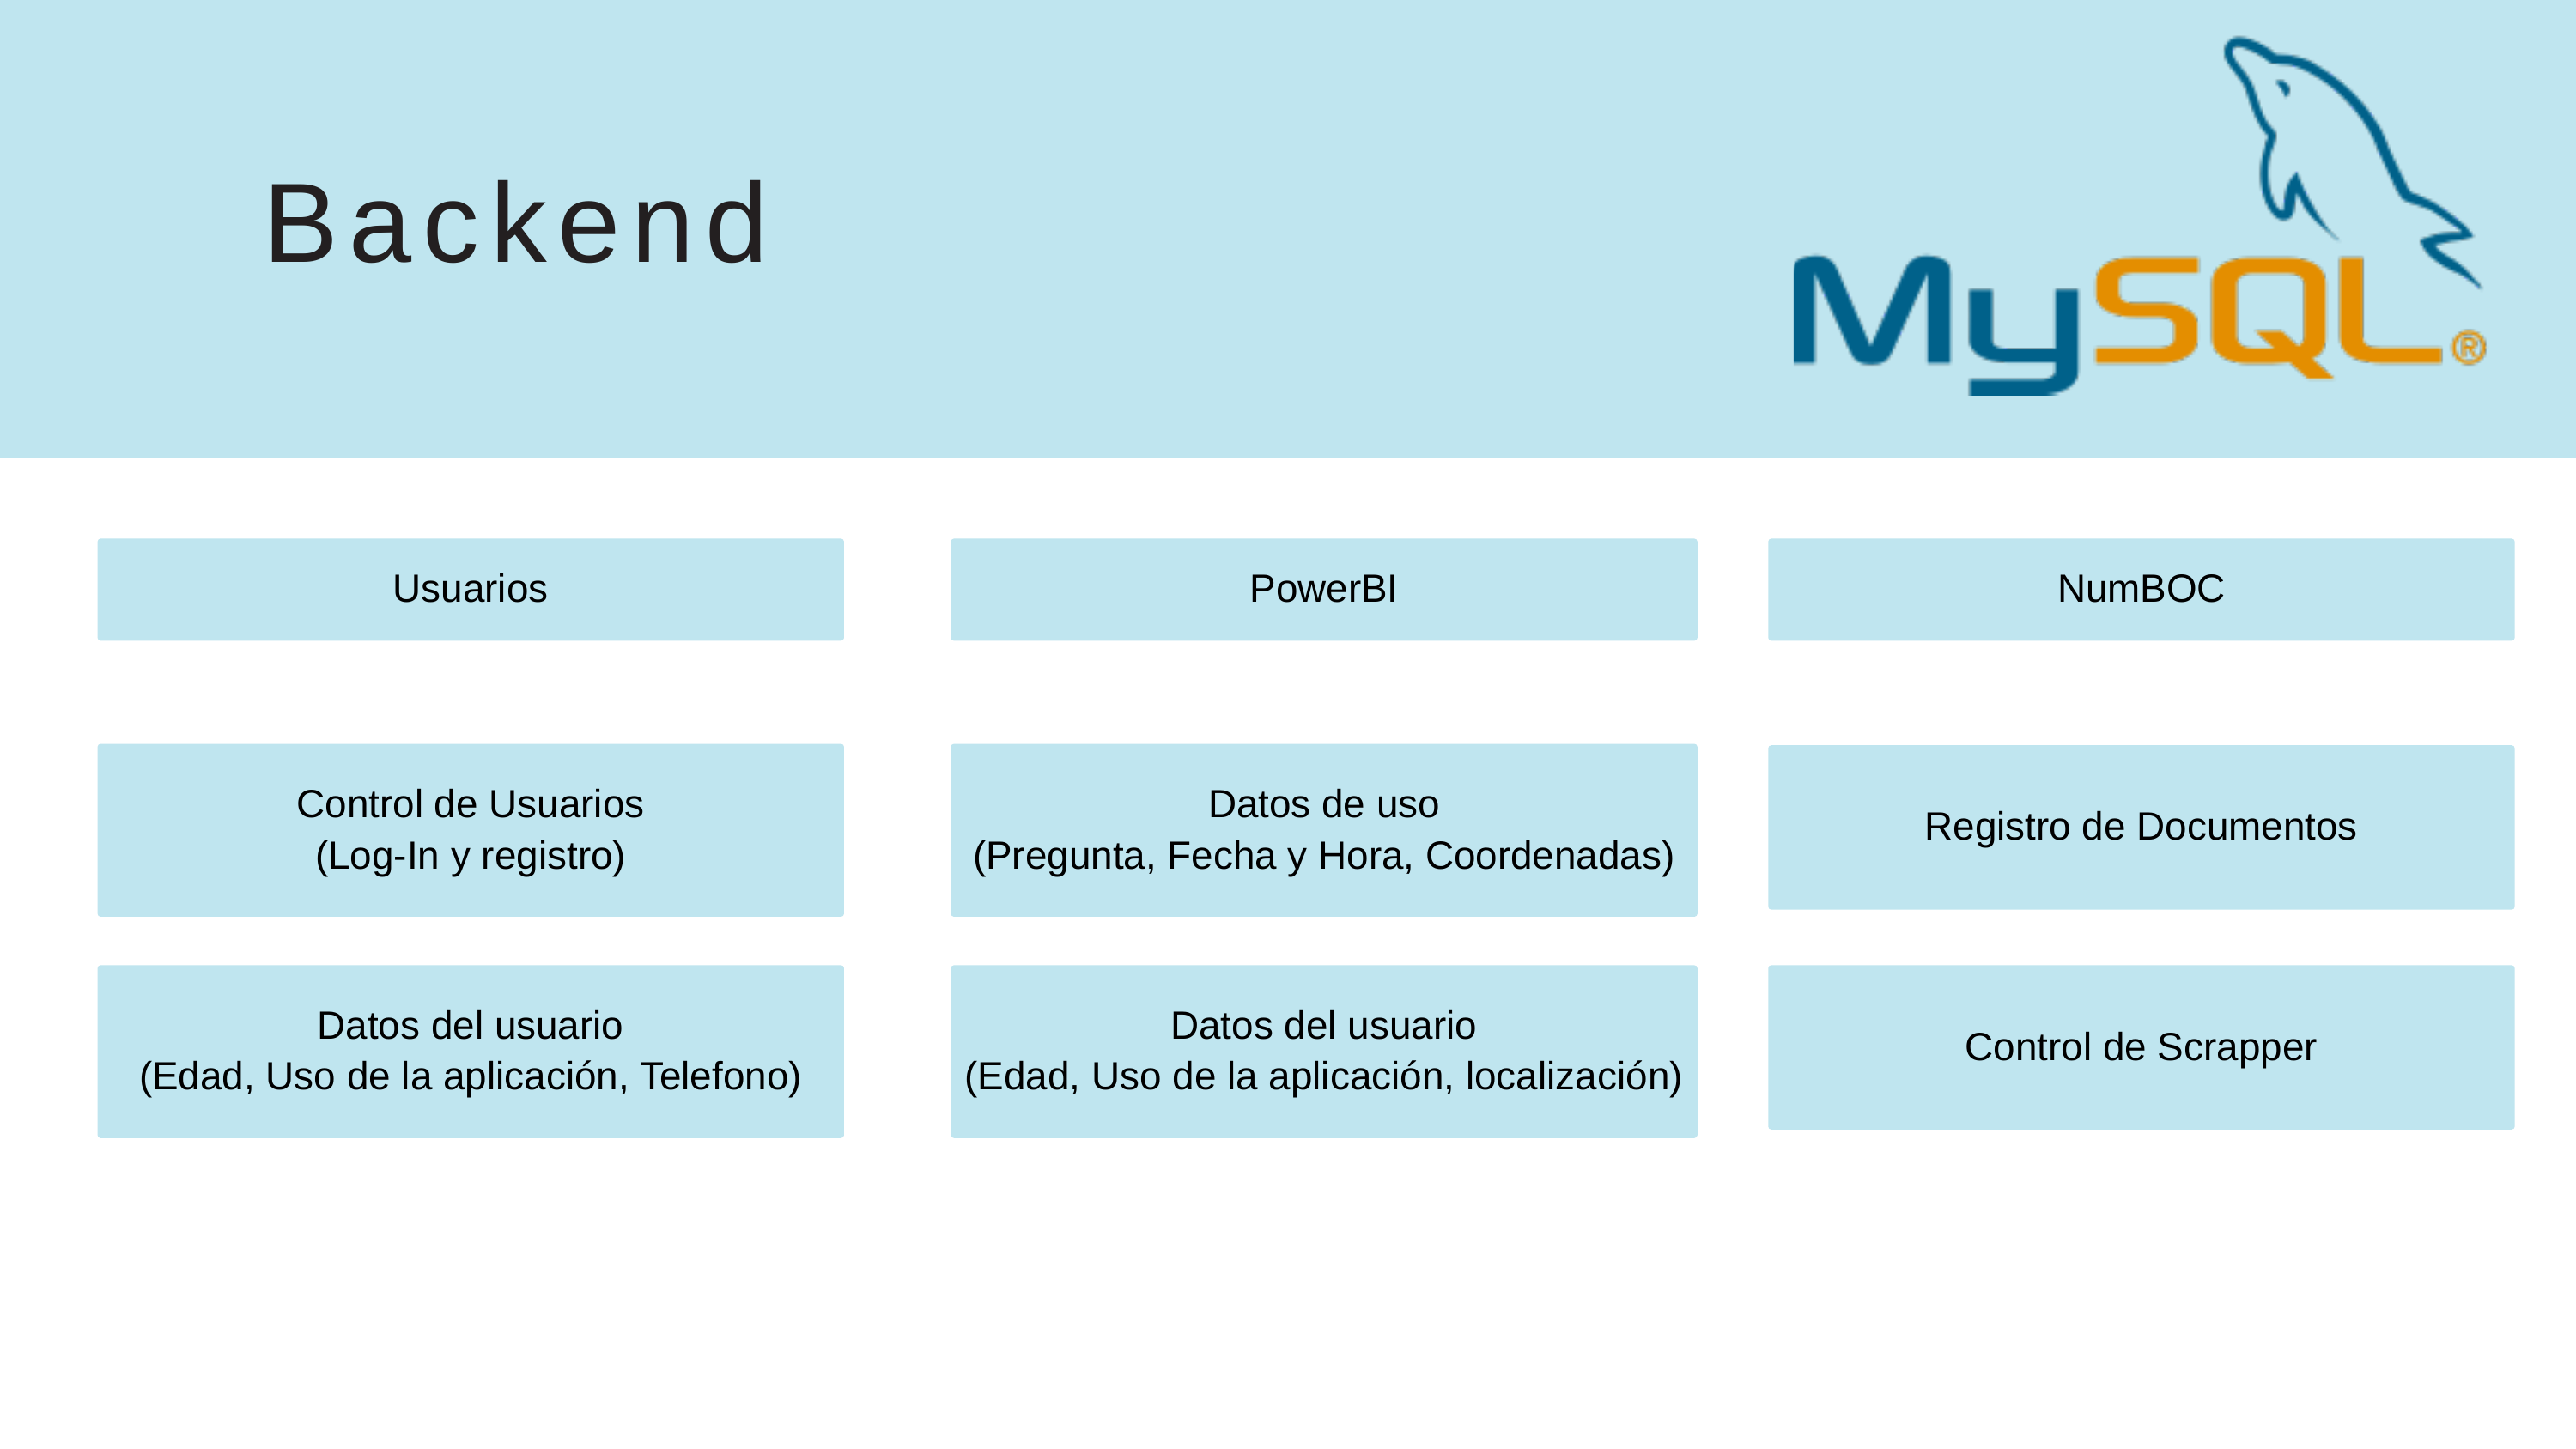

Backend

Usuarios

PowerBI

NumBOC

Control de Usuarios
(Log-In y registro)

Datos de uso
(Pregunta, Fecha y Hora, Coordenadas)

Registro de Documentos

Datos del usuario
(Edad, Uso de la aplicación, Telefono)

Datos del usuario
(Edad, Uso de la aplicación, localización)

Control de Scrapper